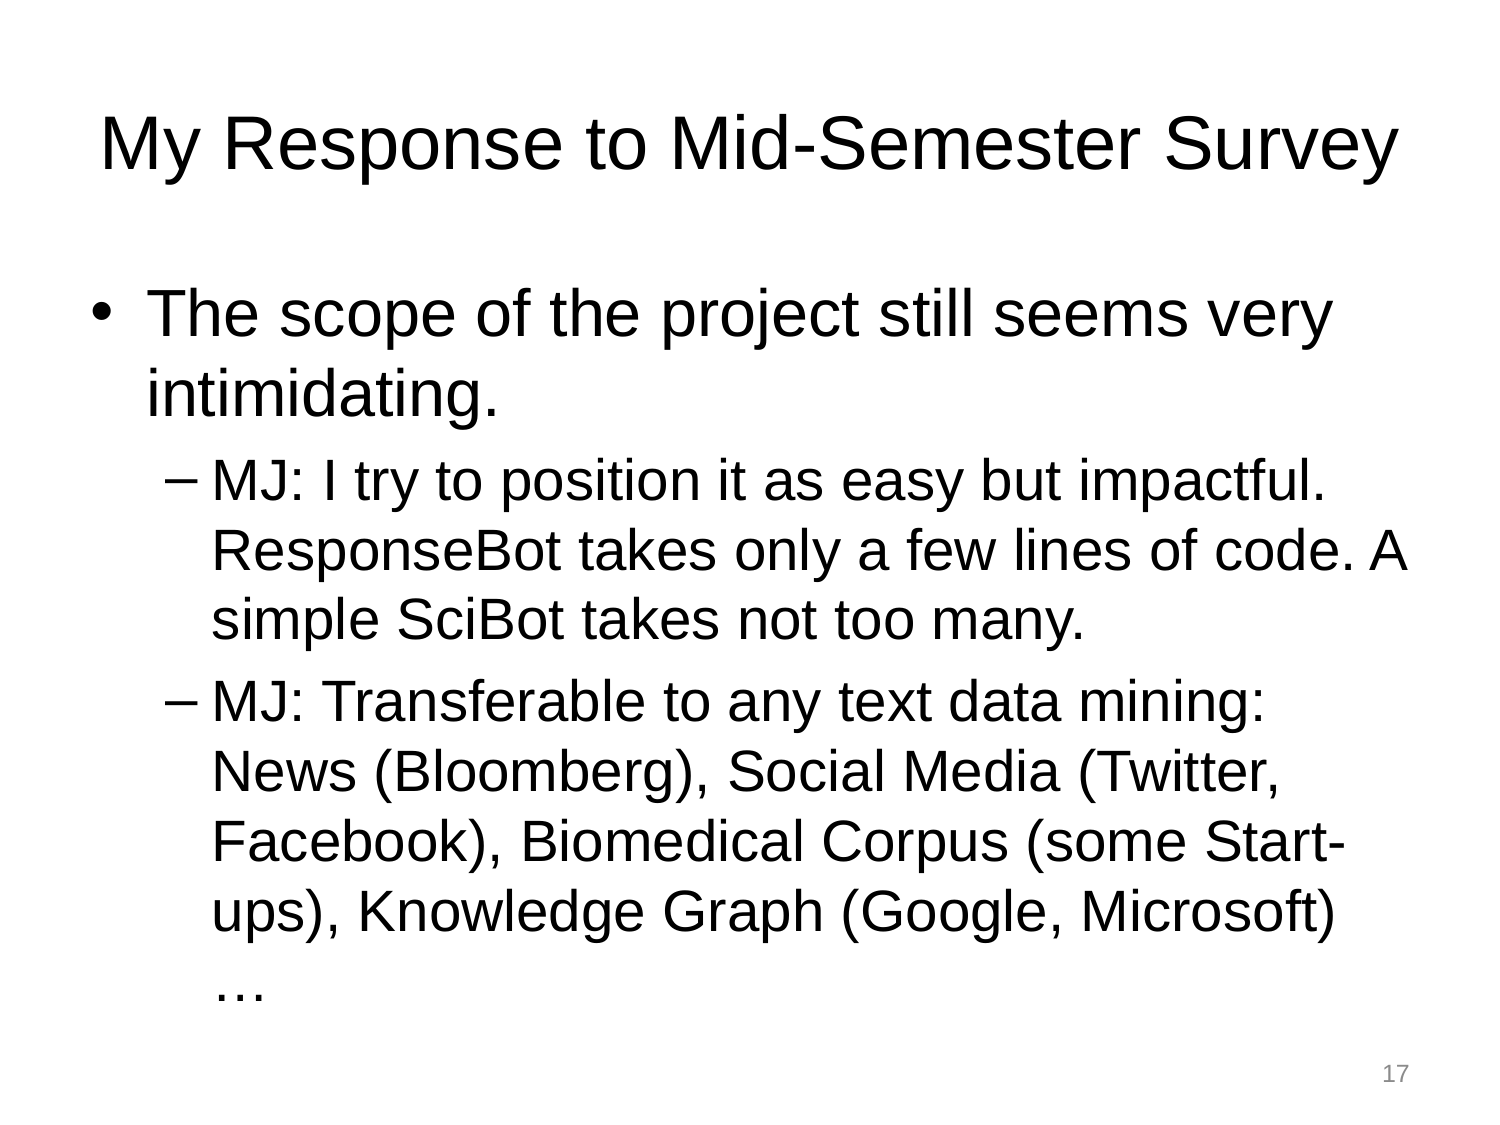

# My Response to Mid-Semester Survey
The scope of the project still seems very intimidating.
MJ: I try to position it as easy but impactful. ResponseBot takes only a few lines of code. A simple SciBot takes not too many.
MJ: Transferable to any text data mining: News (Bloomberg), Social Media (Twitter, Facebook), Biomedical Corpus (some Start-ups), Knowledge Graph (Google, Microsoft) …
17